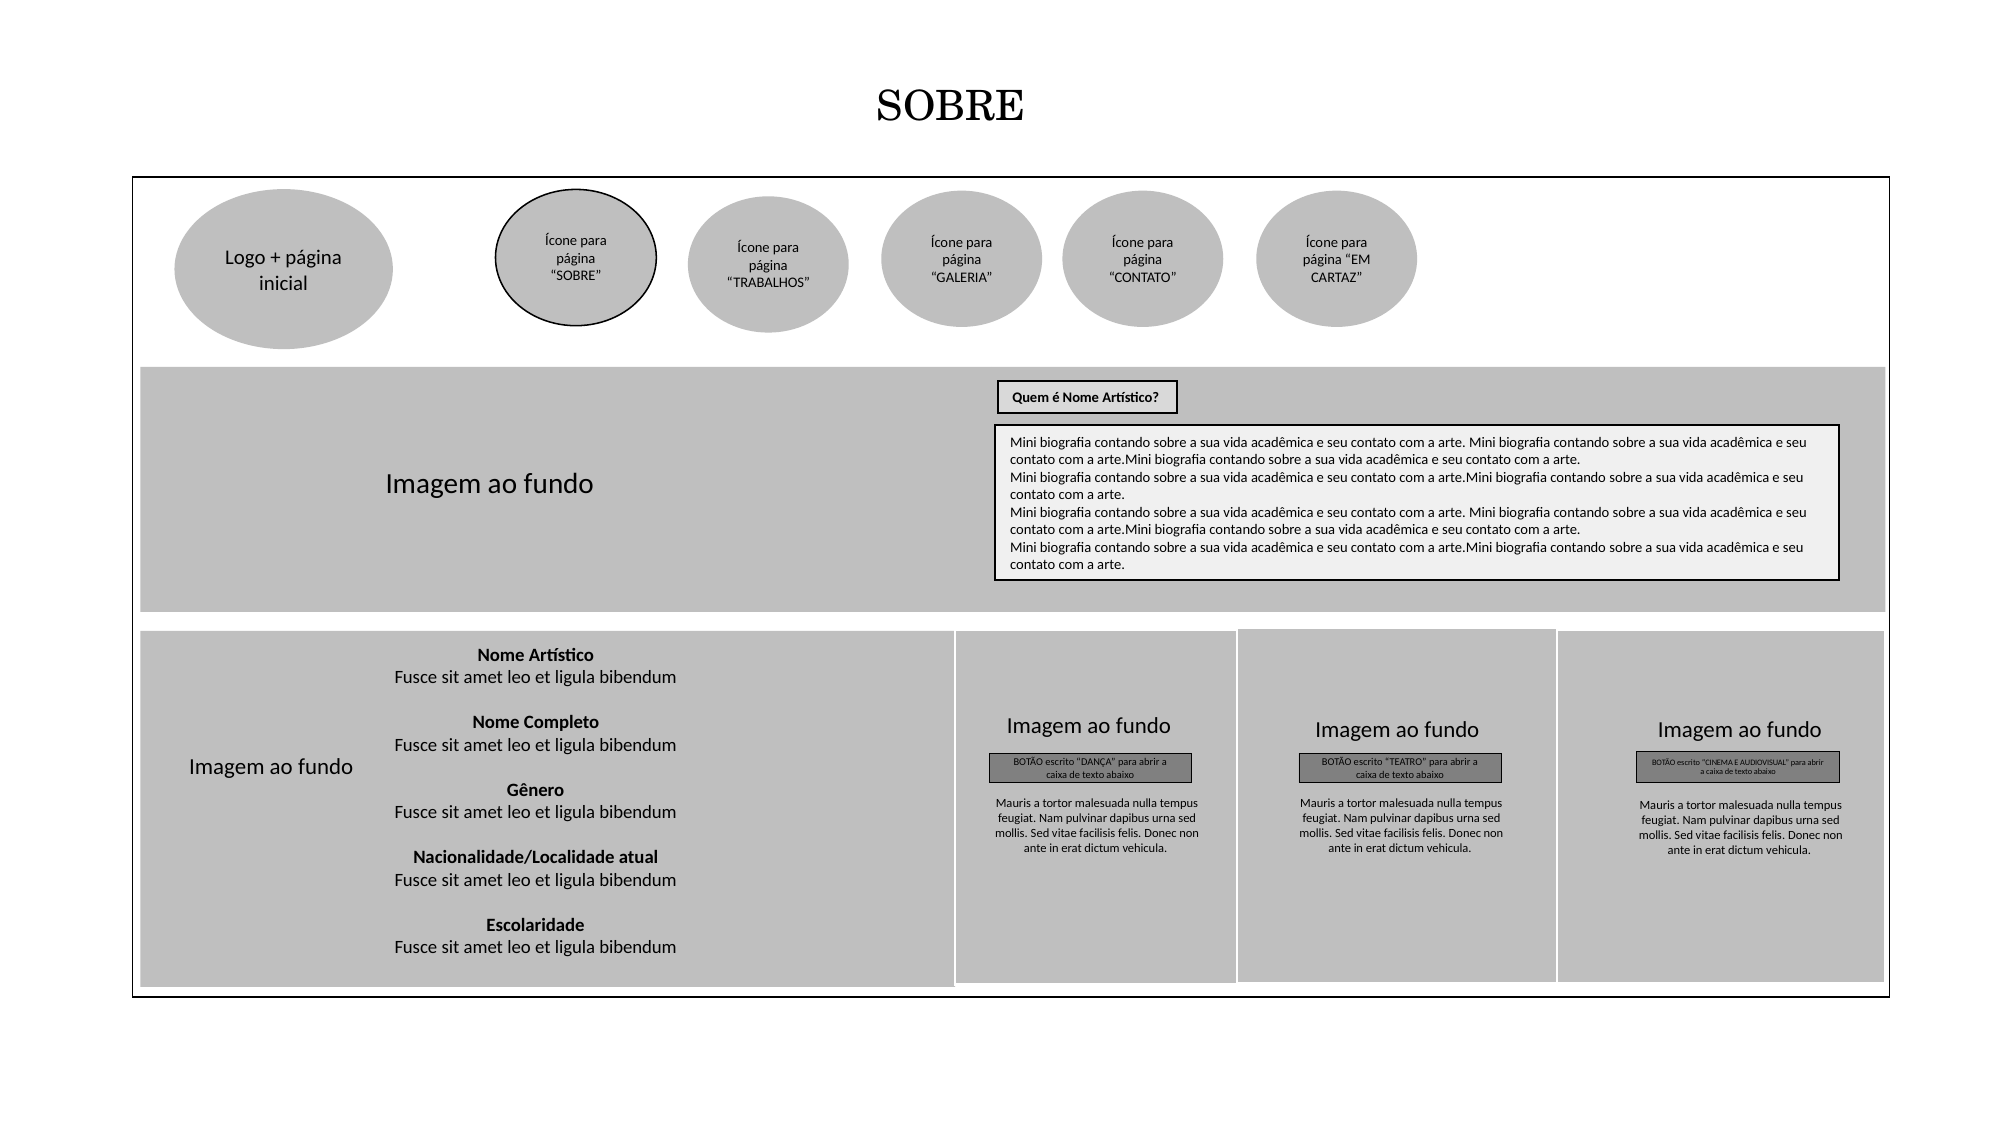

SOBRE

Logo + página inicial
Ícone para página “SOBRE”
Ícone para página “GALERIA”
Ícone para página “CONTATO”
Ícone para página “EM CARTAZ”
Ícone para página “TRABALHOS”

Quem é Nome Artístico?
Mini biografia contando sobre a sua vida acadêmica e seu contato com a arte. Mini biografia contando sobre a sua vida acadêmica e seu contato com a arte.Mini biografia contando sobre a sua vida acadêmica e seu contato com a arte.
Mini biografia contando sobre a sua vida acadêmica e seu contato com a arte.Mini biografia contando sobre a sua vida acadêmica e seu contato com a arte.
Mini biografia contando sobre a sua vida acadêmica e seu contato com a arte. Mini biografia contando sobre a sua vida acadêmica e seu contato com a arte.Mini biografia contando sobre a sua vida acadêmica e seu contato com a arte.
Mini biografia contando sobre a sua vida acadêmica e seu contato com a arte.Mini biografia contando sobre a sua vida acadêmica e seu contato com a arte.
Imagem ao fundo

Nome Artístico
Fusce sit amet leo et ligula bibendum

Nome Completo
Fusce sit amet leo et ligula bibendum

Gênero
Fusce sit amet leo et ligula bibendum

Nacionalidade/Localidade atual
Fusce sit amet leo et ligula bibendum

Escolaridade
Fusce sit amet leo et ligula bibendum

Imagem ao fundo
Imagem ao fundo
Imagem ao fundo
Imagem ao fundo
BOTÃO escrito “CINEMA E AUDIOVISUAL” para abrir a caixa de texto abaixo
BOTÃO escrito “DANÇA” para abrir a caixa de texto abaixo
BOTÃO escrito “TEATRO” para abrir a caixa de texto abaixo
Mauris a tortor malesuada nulla tempus feugiat. Nam pulvinar dapibus urna sed mollis. Sed vitae facilisis felis. Donec non ante in erat dictum vehicula.
Mauris a tortor malesuada nulla tempus feugiat. Nam pulvinar dapibus urna sed mollis. Sed vitae facilisis felis. Donec non ante in erat dictum vehicula.
Mauris a tortor malesuada nulla tempus feugiat. Nam pulvinar dapibus urna sed mollis. Sed vitae facilisis felis. Donec non ante in erat dictum vehicula.